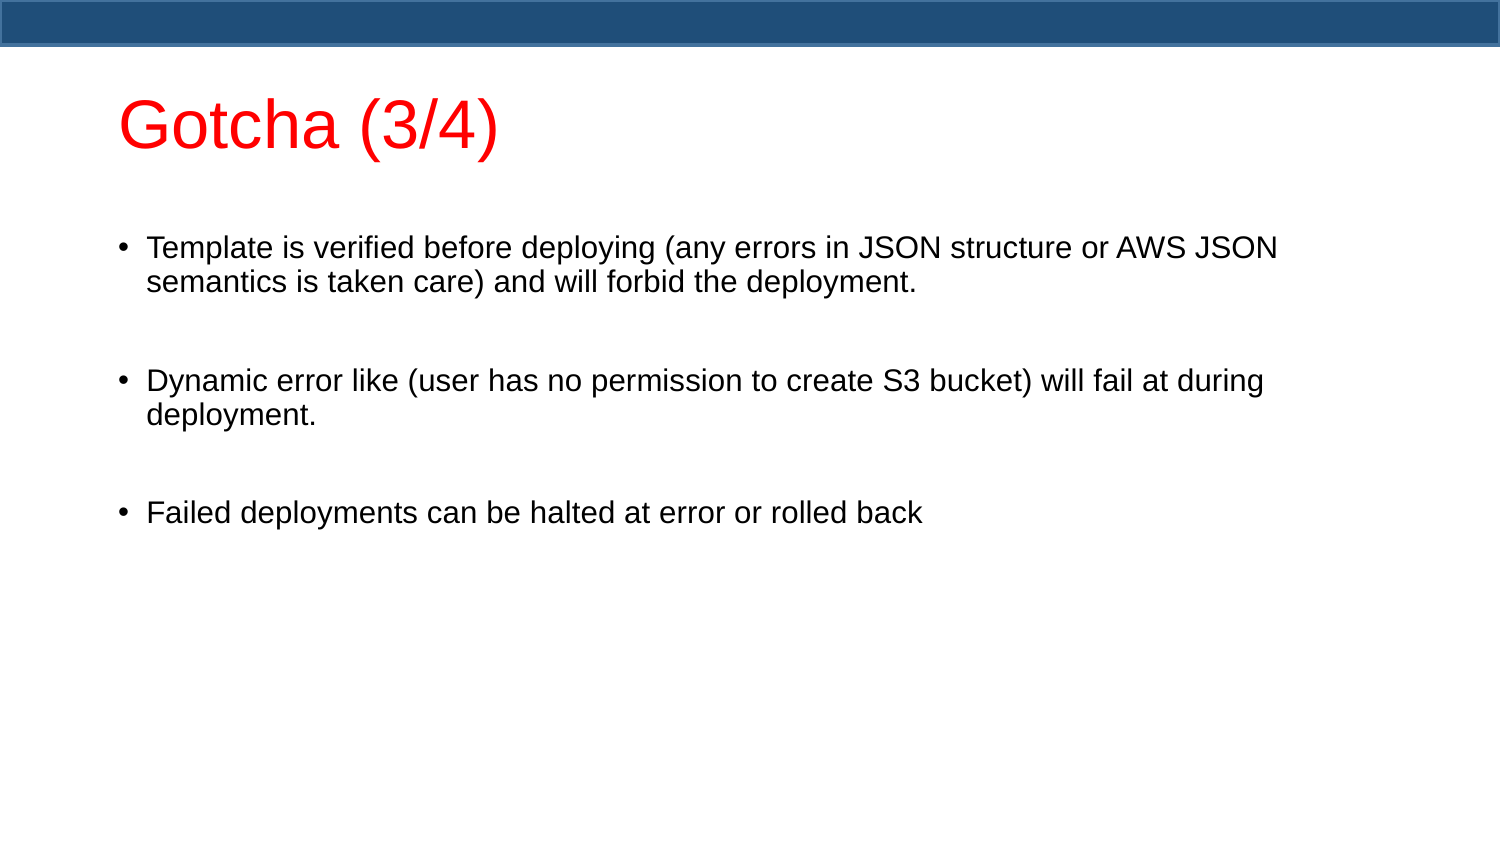

# Gotcha (3/4)
Template is verified before deploying (any errors in JSON structure or AWS JSON semantics is taken care) and will forbid the deployment.

Dynamic error like (user has no permission to create S3 bucket) will fail at during deployment.

Failed deployments can be halted at error or rolled back